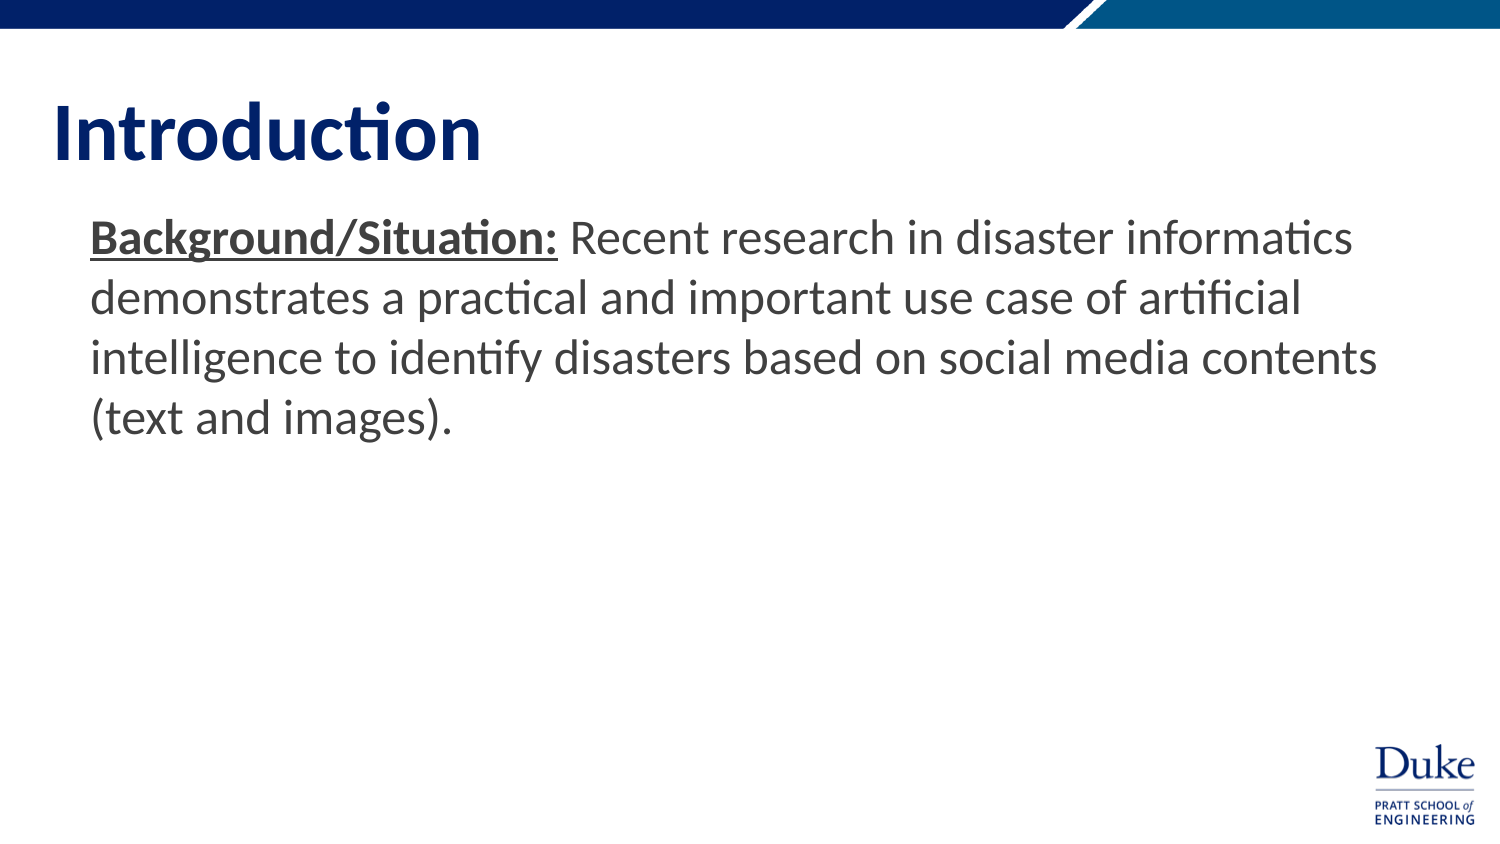

# Introduction
Background/Situation: Recent research in disaster informatics demonstrates a practical and important use case of artificial intelligence to identify disasters based on social media contents (text and images).